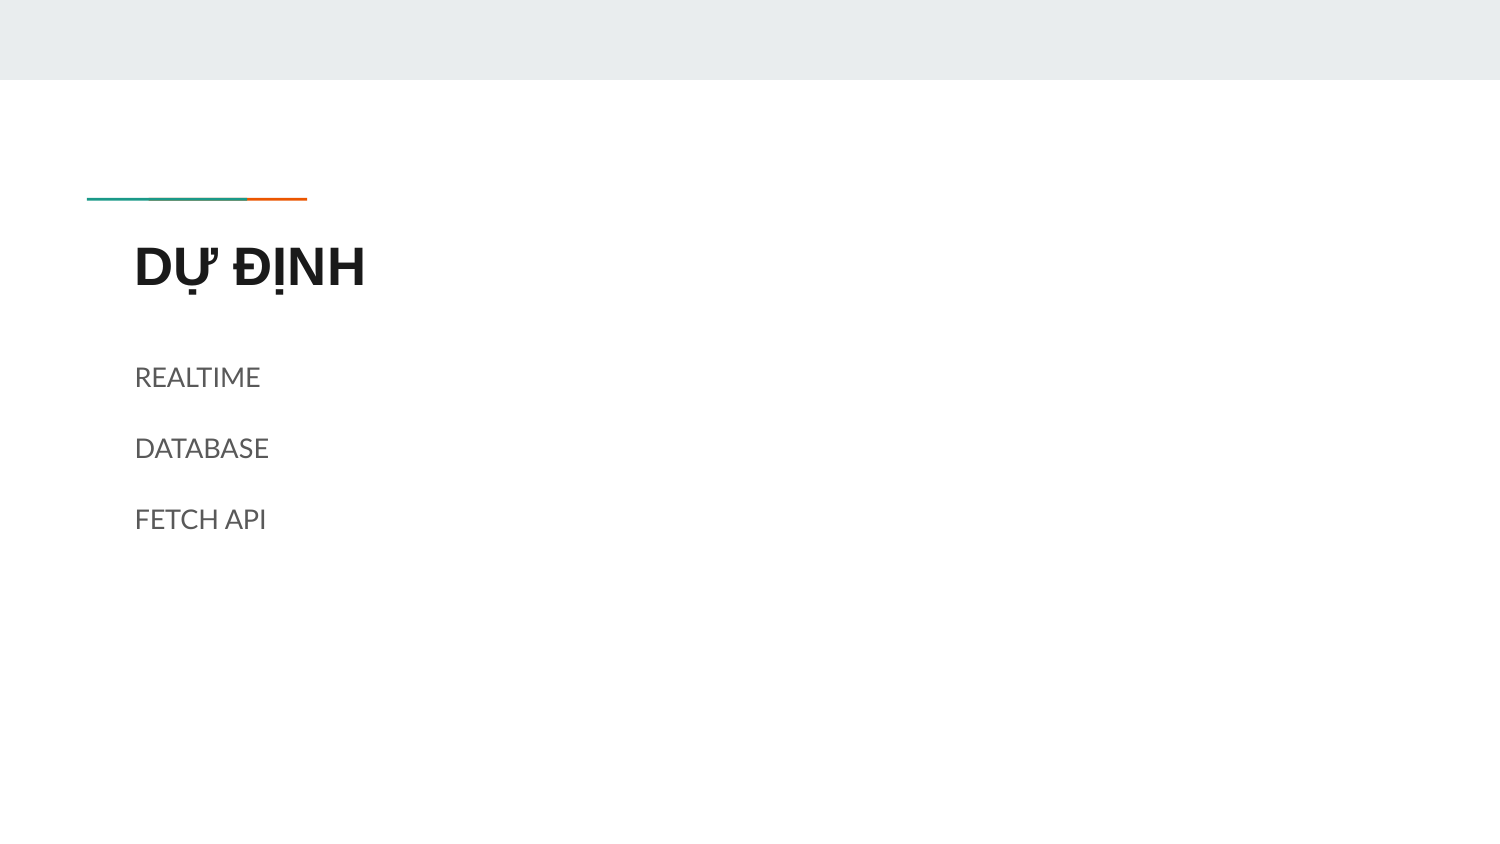

# DỰ ĐỊNH
REALTIME
DATABASE
FETCH API